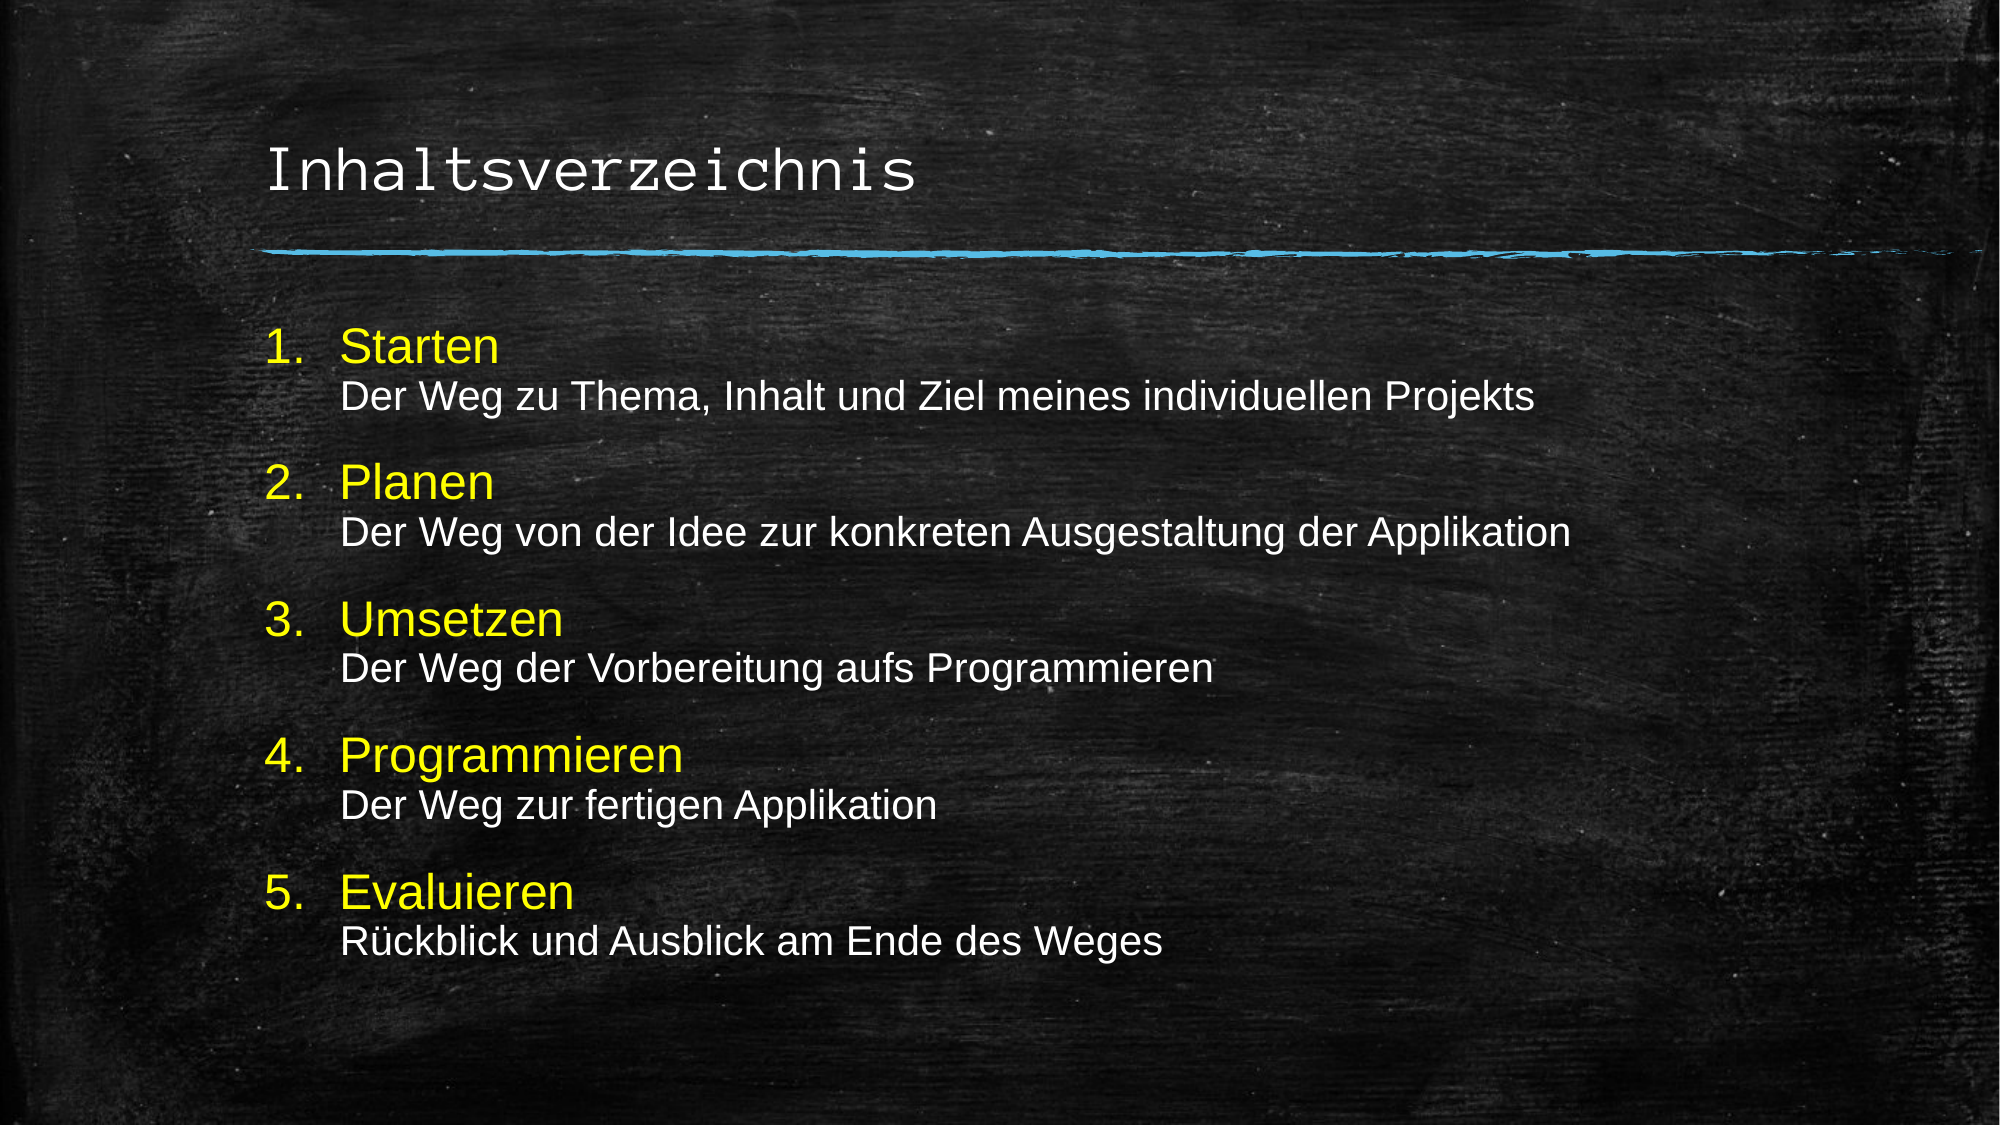

# Inhaltsverzeichnis
Starten
Der Weg zu Thema, Inhalt und Ziel meines individuellen Projekts
Planen
Der Weg von der Idee zur konkreten Ausgestaltung der Applikation
Umsetzen
Der Weg der Vorbereitung aufs Programmieren
Programmieren
Der Weg zur fertigen Applikation
Evaluieren
Rückblick und Ausblick am Ende des Weges